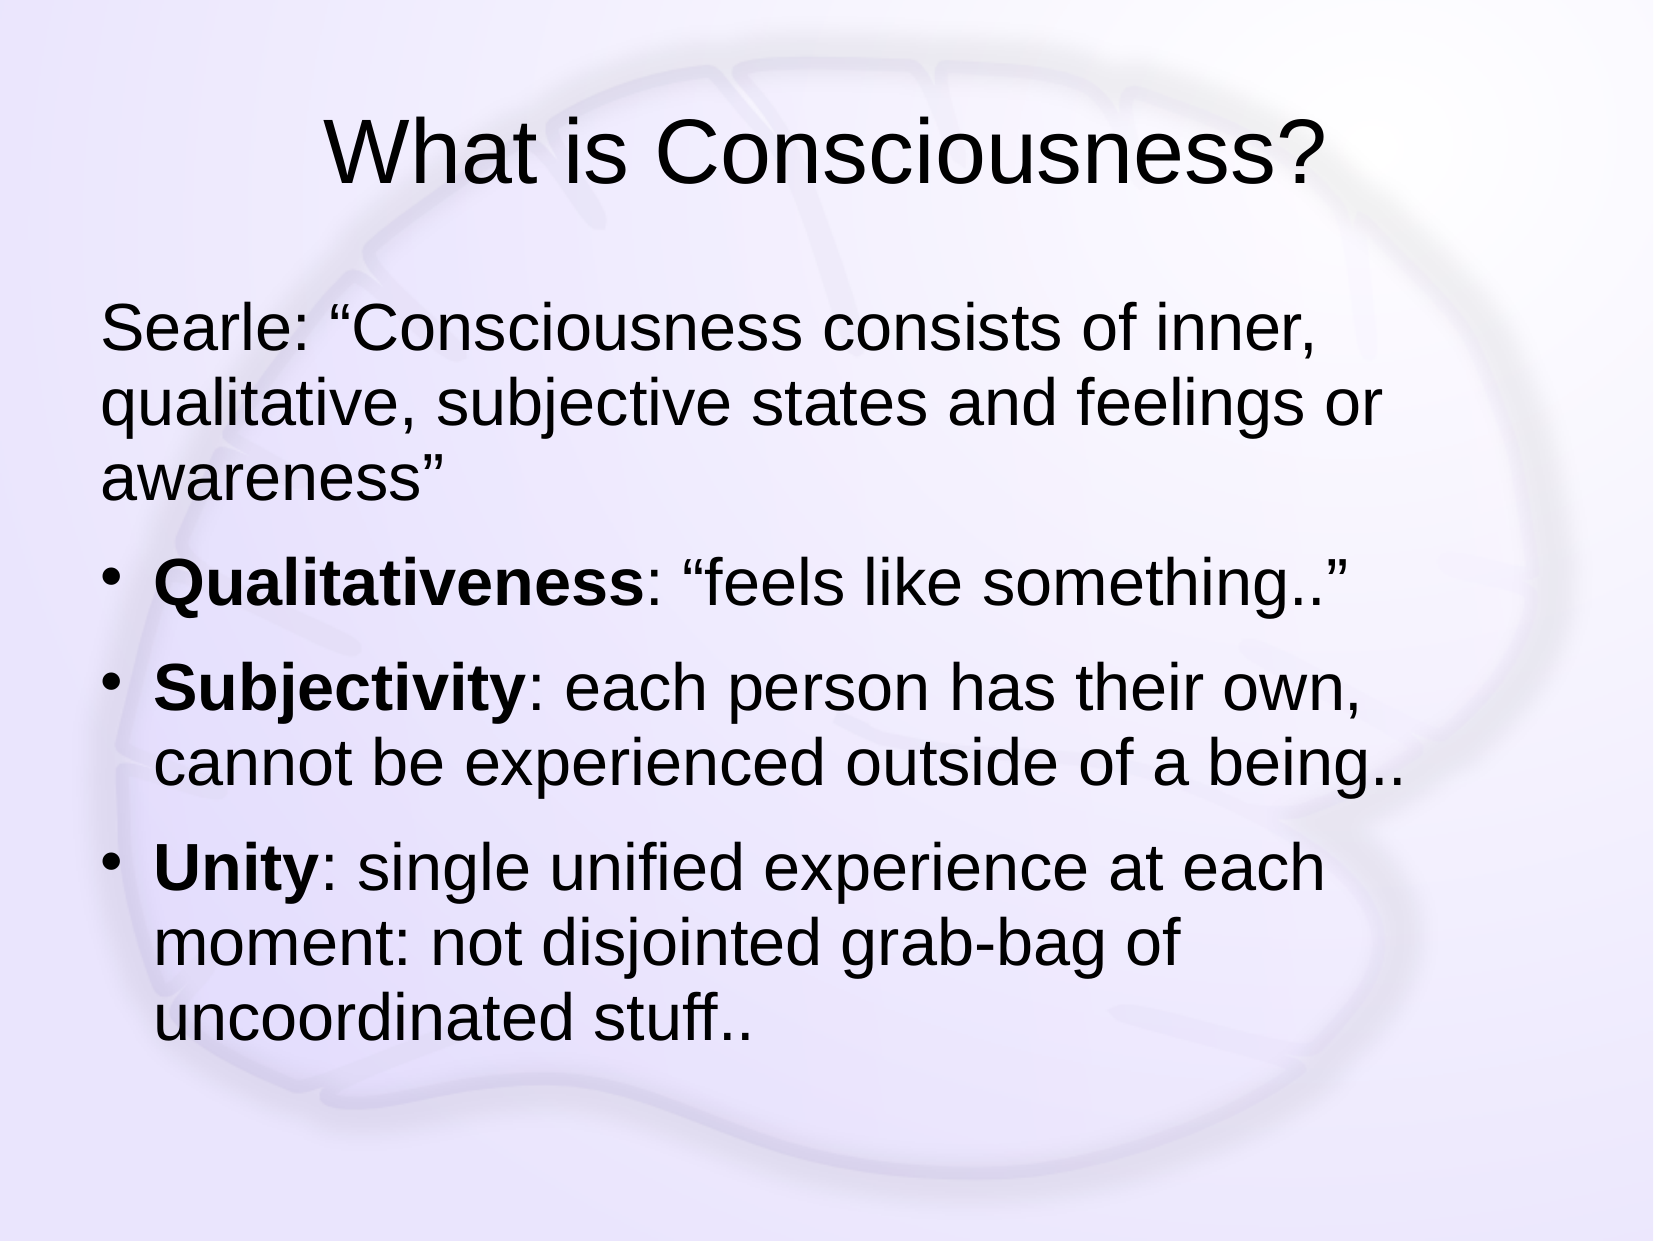

# What is Consciousness?
Searle: “Consciousness consists of inner, qualitative, subjective states and feelings or awareness”
Qualitativeness: “feels like something..”
Subjectivity: each person has their own, cannot be experienced outside of a being..
Unity: single unified experience at each moment: not disjointed grab-bag of uncoordinated stuff..